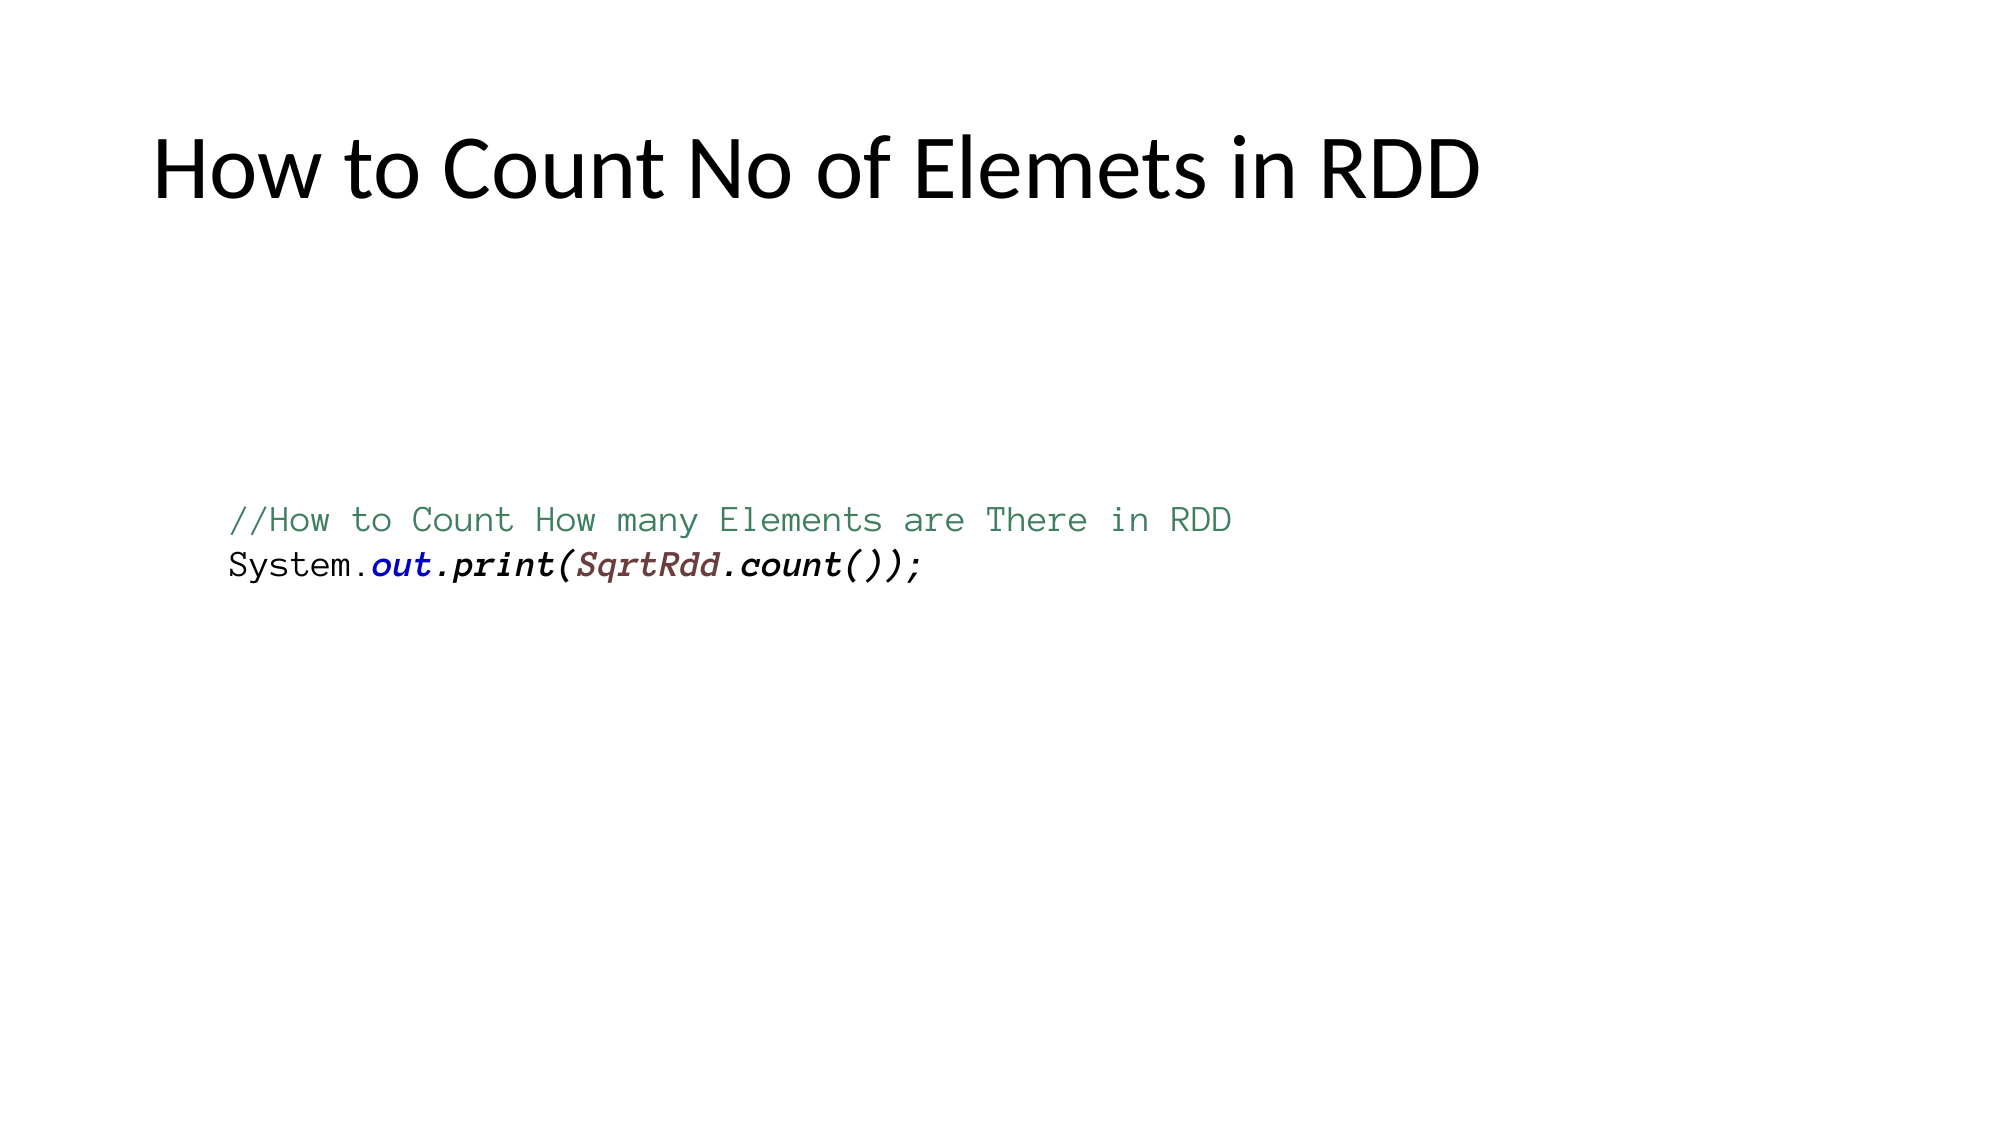

# How to Count No of Elemets in RDD
//How to Count How many Elements are There in RDD
System.out.print(SqrtRdd.count());